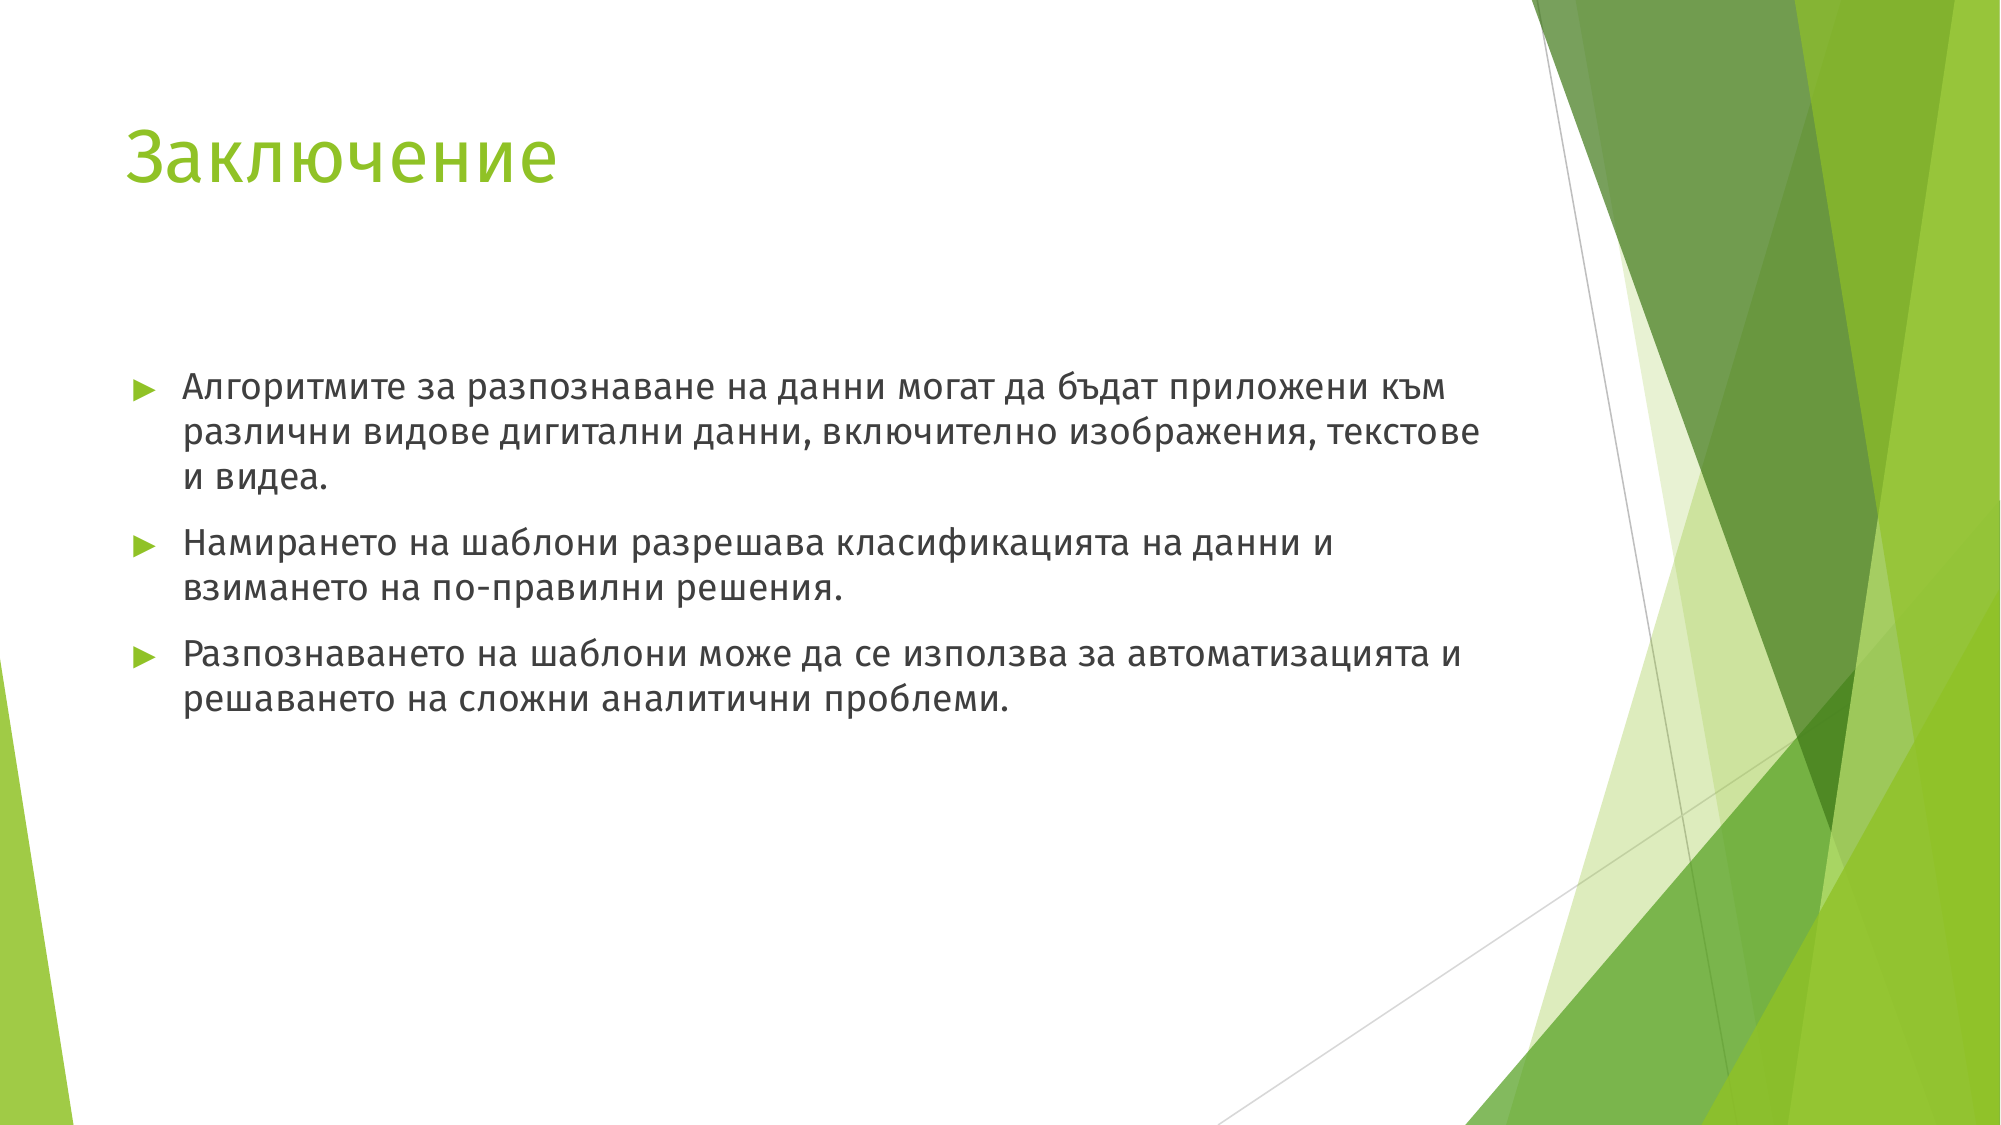

# Заключение
Алгоритмите за разпознаване на данни могат да бъдат приложени към различни видове дигитални данни, включително изображения, текстове и видеа.
Намирането на шаблони разрешава класификацията на данни и взимането на по-правилни решения.
Разпознаването на шаблони може да се използва за автоматизацията и решаването на сложни аналитични проблеми.